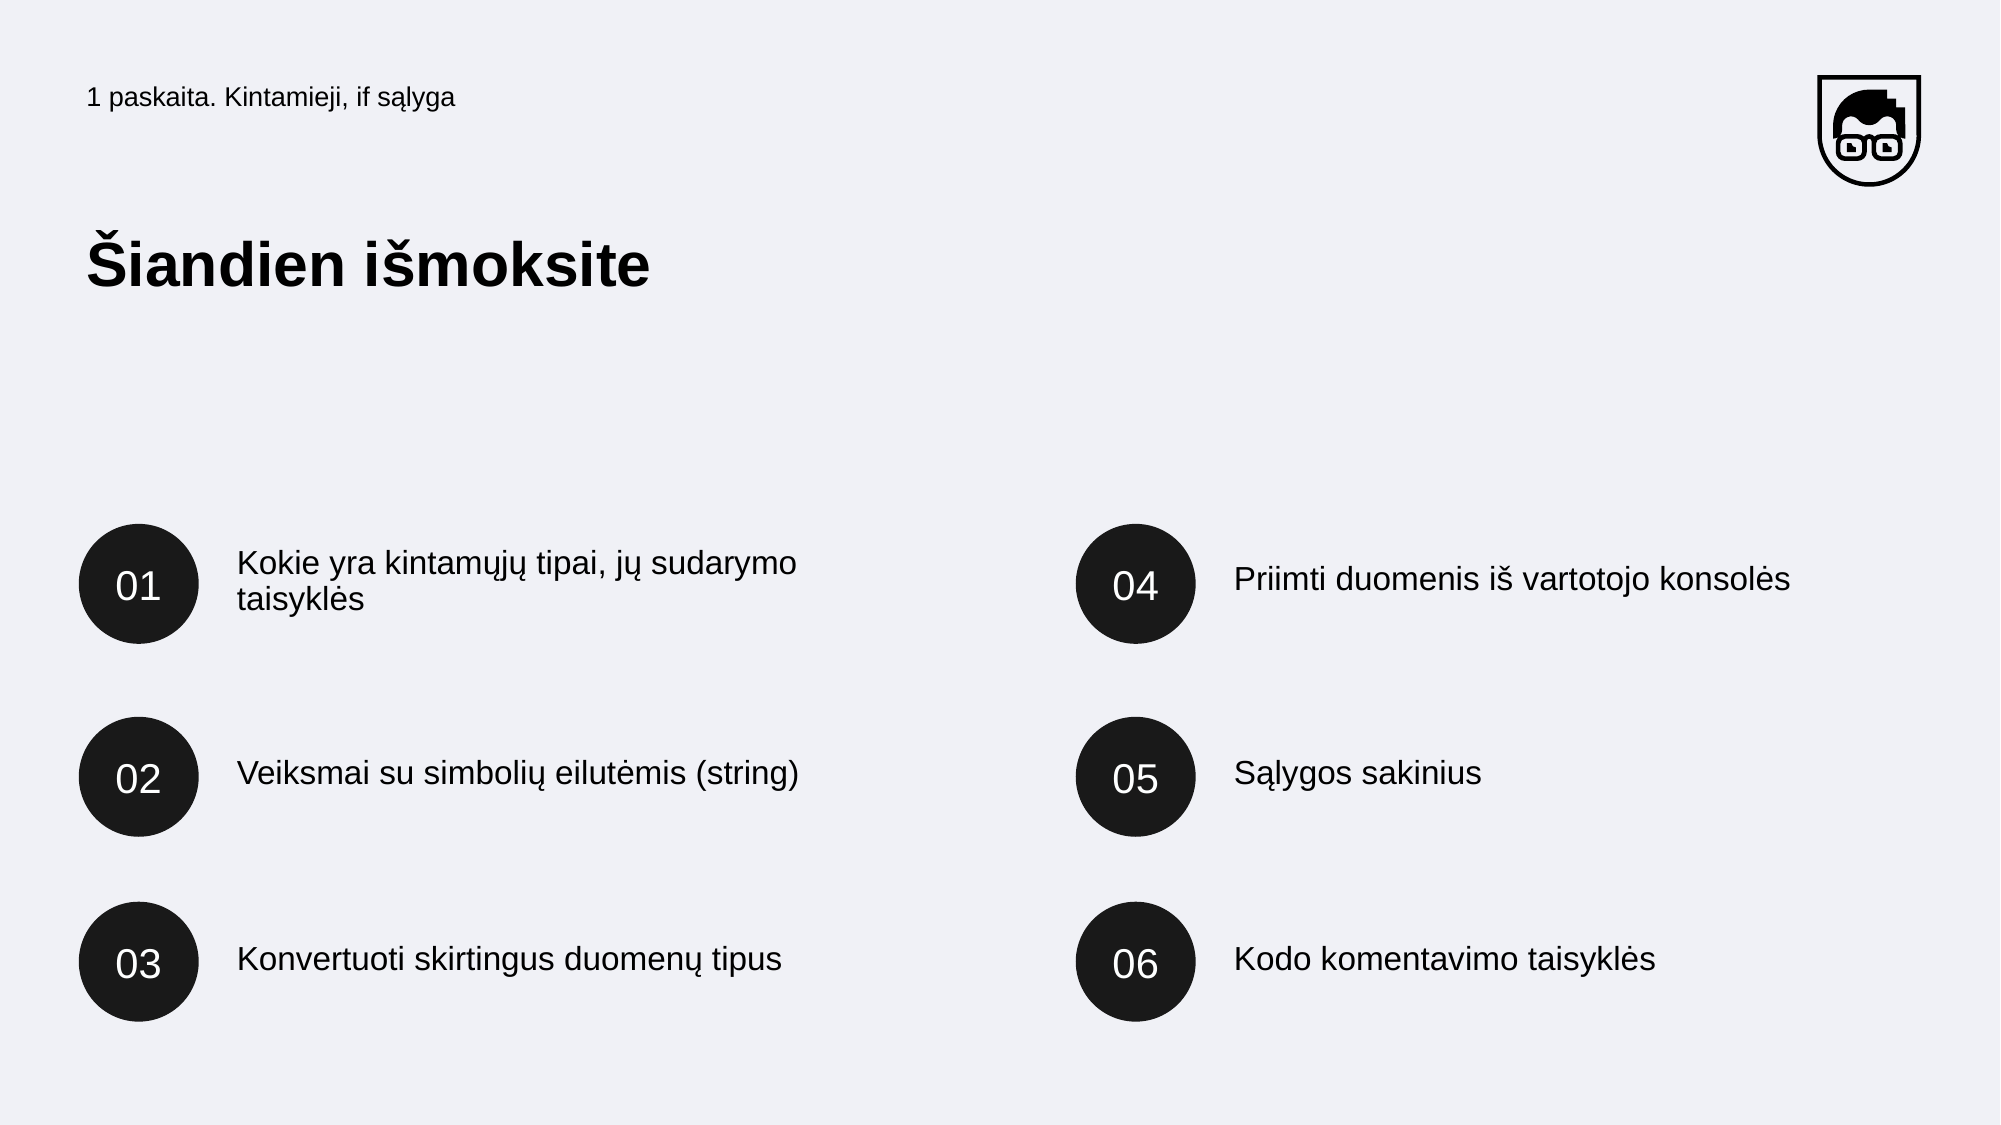

1 paskaita. Kintamieji, if sąlyga
Šiandien išmoksite

01

04
Kokie yra kintamųjų tipai, jų sudarymo taisyklės
Priimti duomenis iš vartotojo konsolės

02

05
Veiksmai su simbolių eilutėmis (string)
Sąlygos sakinius

03

06
Konvertuoti skirtingus duomenų tipus
Kodo komentavimo taisyklės